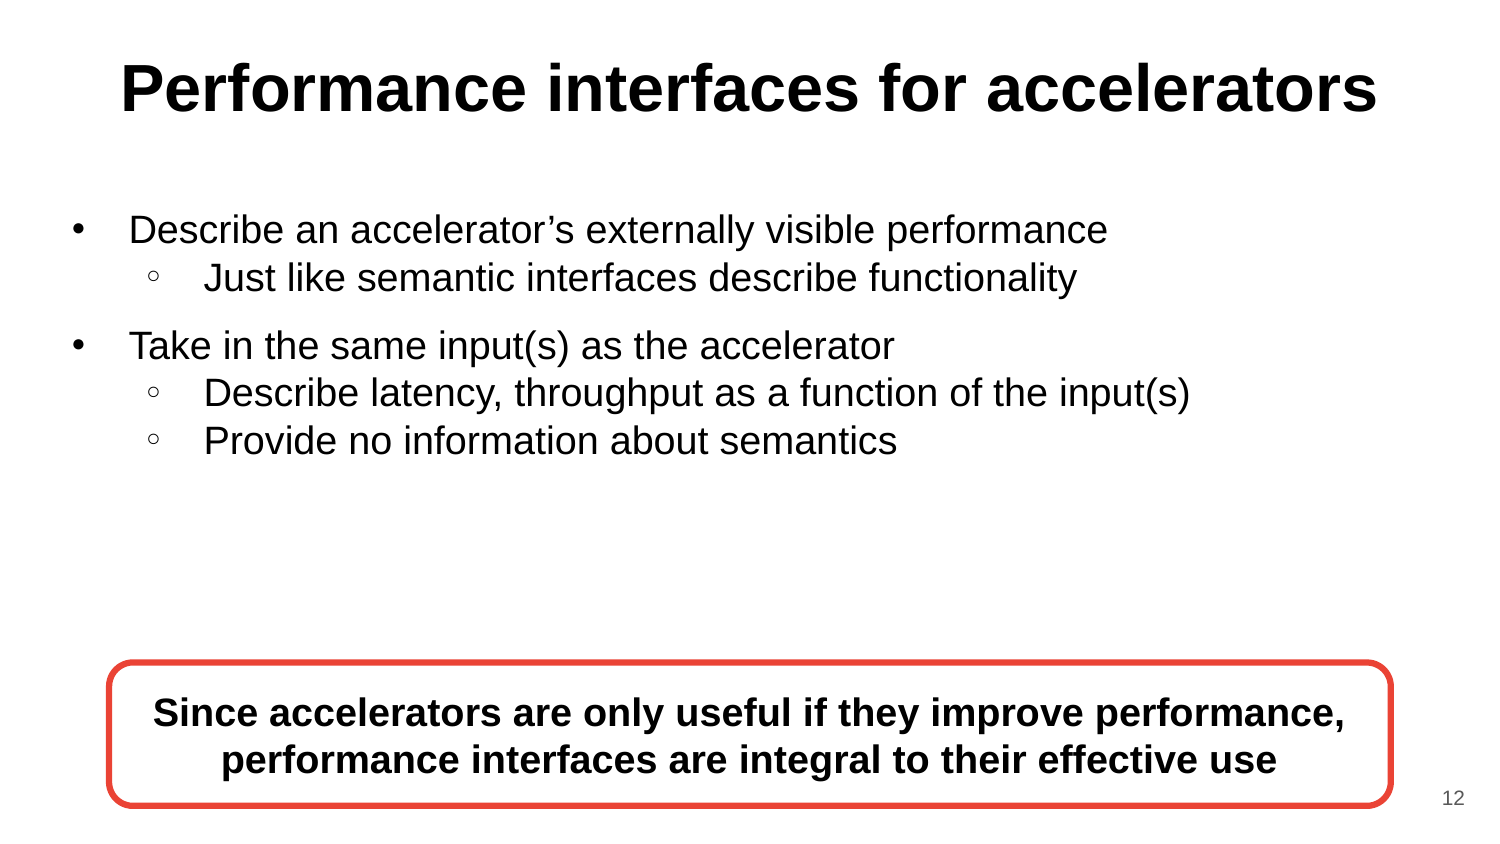

# Performance interfaces for accelerators

Describe an accelerator’s externally visible performance
Just like semantic interfaces describe functionality
Take in the same input(s) as the accelerator
Describe latency, throughput as a function of the input(s)
Provide no information about semantics

Since accelerators are only useful if they improve performance, performance interfaces are integral to their effective use
12